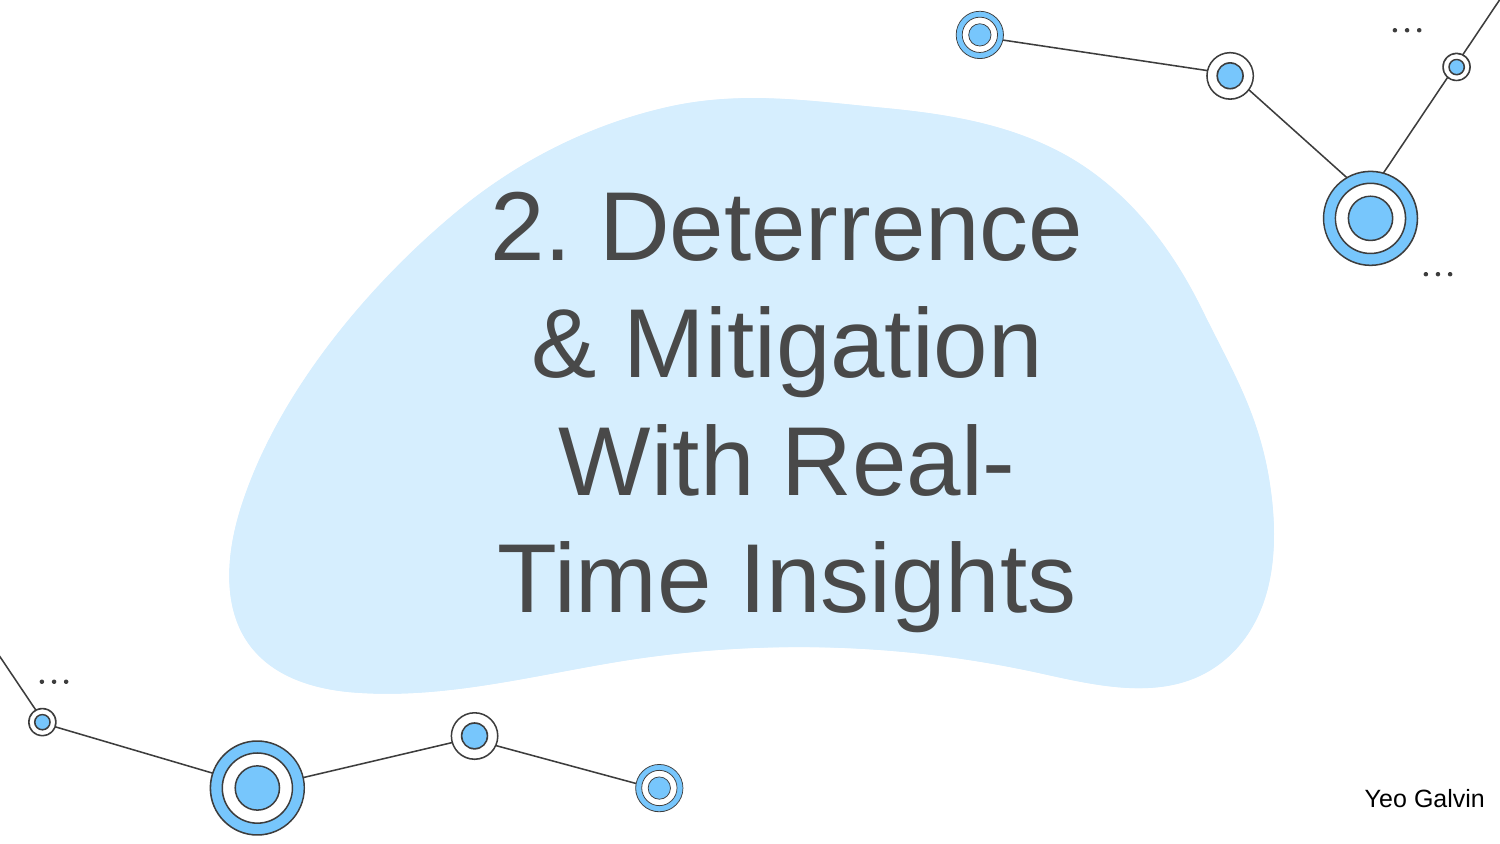

# 2. Deterrence & Mitigation With Real-Time Insights
Yeo Galvin